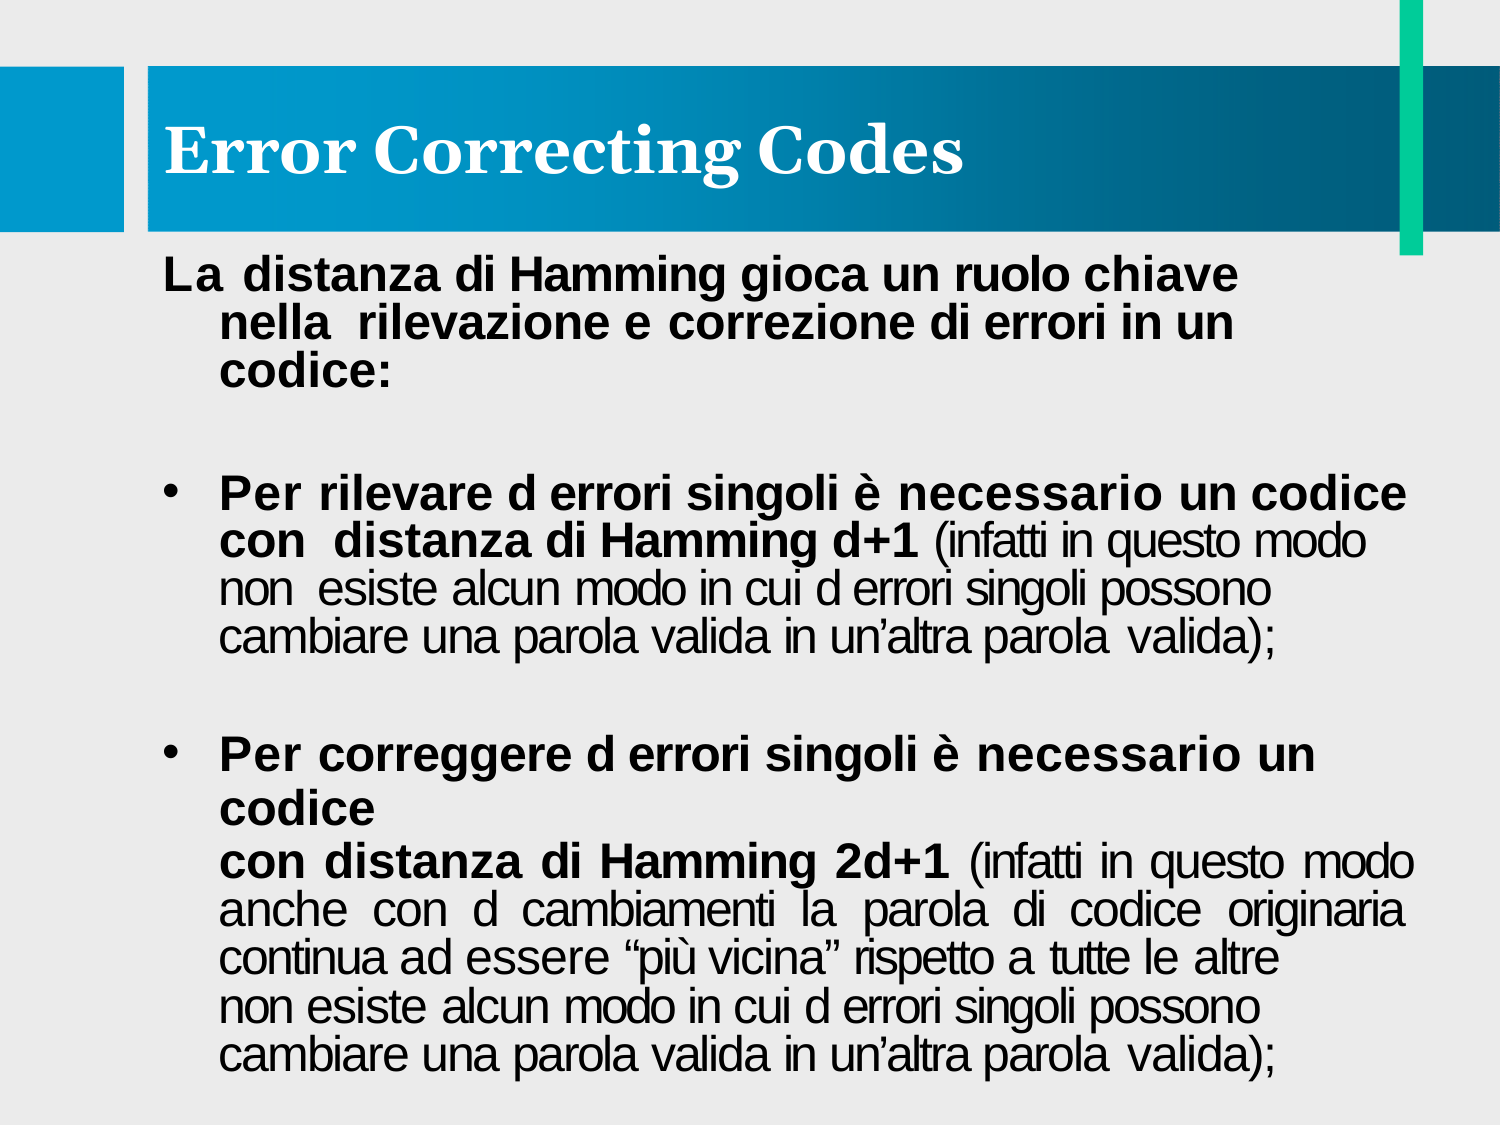

# Error Correcting Codes

La distanza di Hamming gioca un ruolo chiave nella  rilevazione e correzione di errori in un codice:

Per rilevare d errori singoli è necessario un codice con  distanza di Hamming d+1 (infatti in questo modo non  esiste alcun modo in cui d errori singoli possono  cambiare una parola valida in un’altra parola valida);

Per correggere d errori singoli è necessario un codice
con distanza di Hamming 2d+1 (infatti in questo modo  anche con d cambiamenti la parola di codice originaria  continua ad essere “più vicina” rispetto a tutte le altre
non esiste alcun modo in cui d errori singoli possono  cambiare una parola valida in un’altra parola valida);